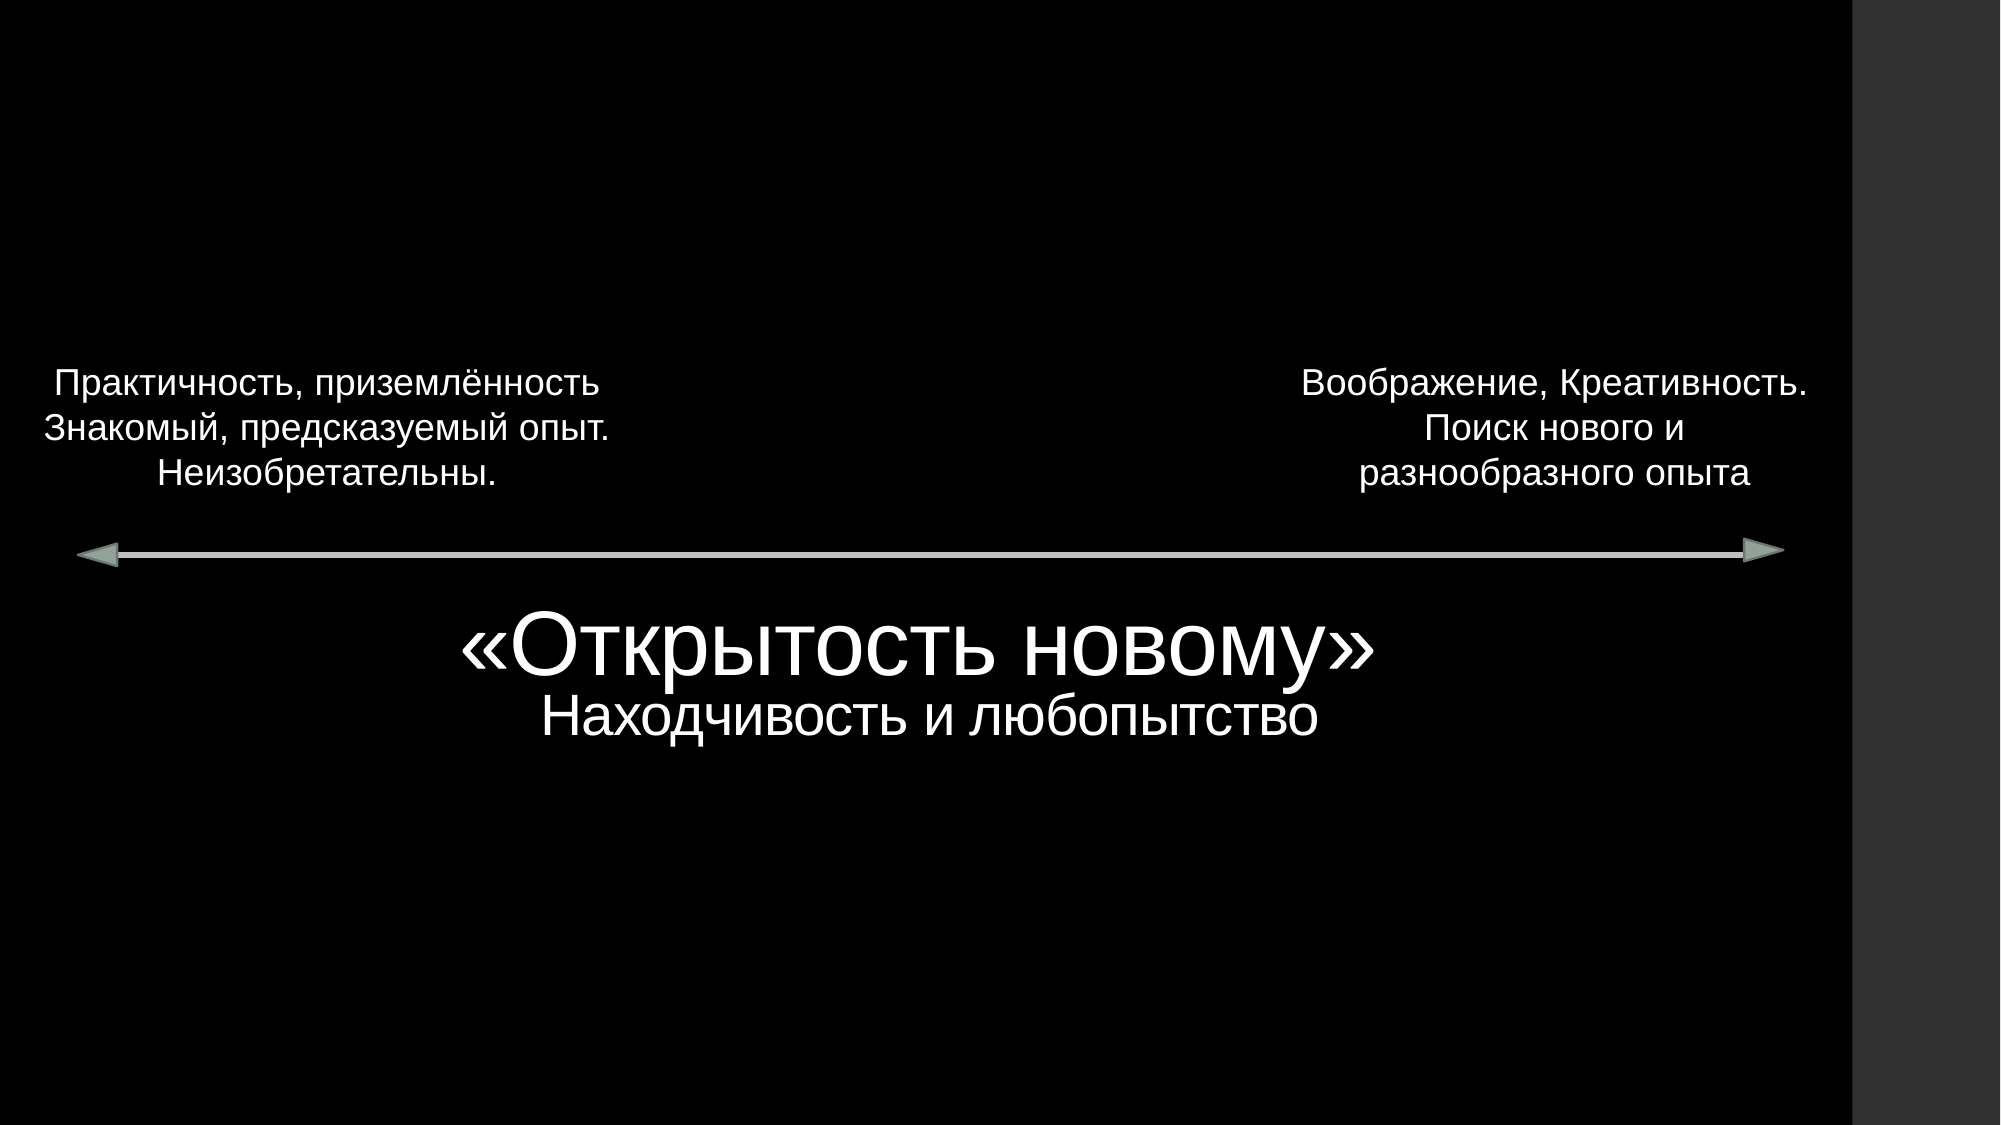

Практичность, приземлённость
Знакомый, предсказуемый опыт. Неизобретательны.
Воображение, Креативность.
Поиск нового и разнообразного опыта

# «Открытость новому»
Находчивость и любопытство